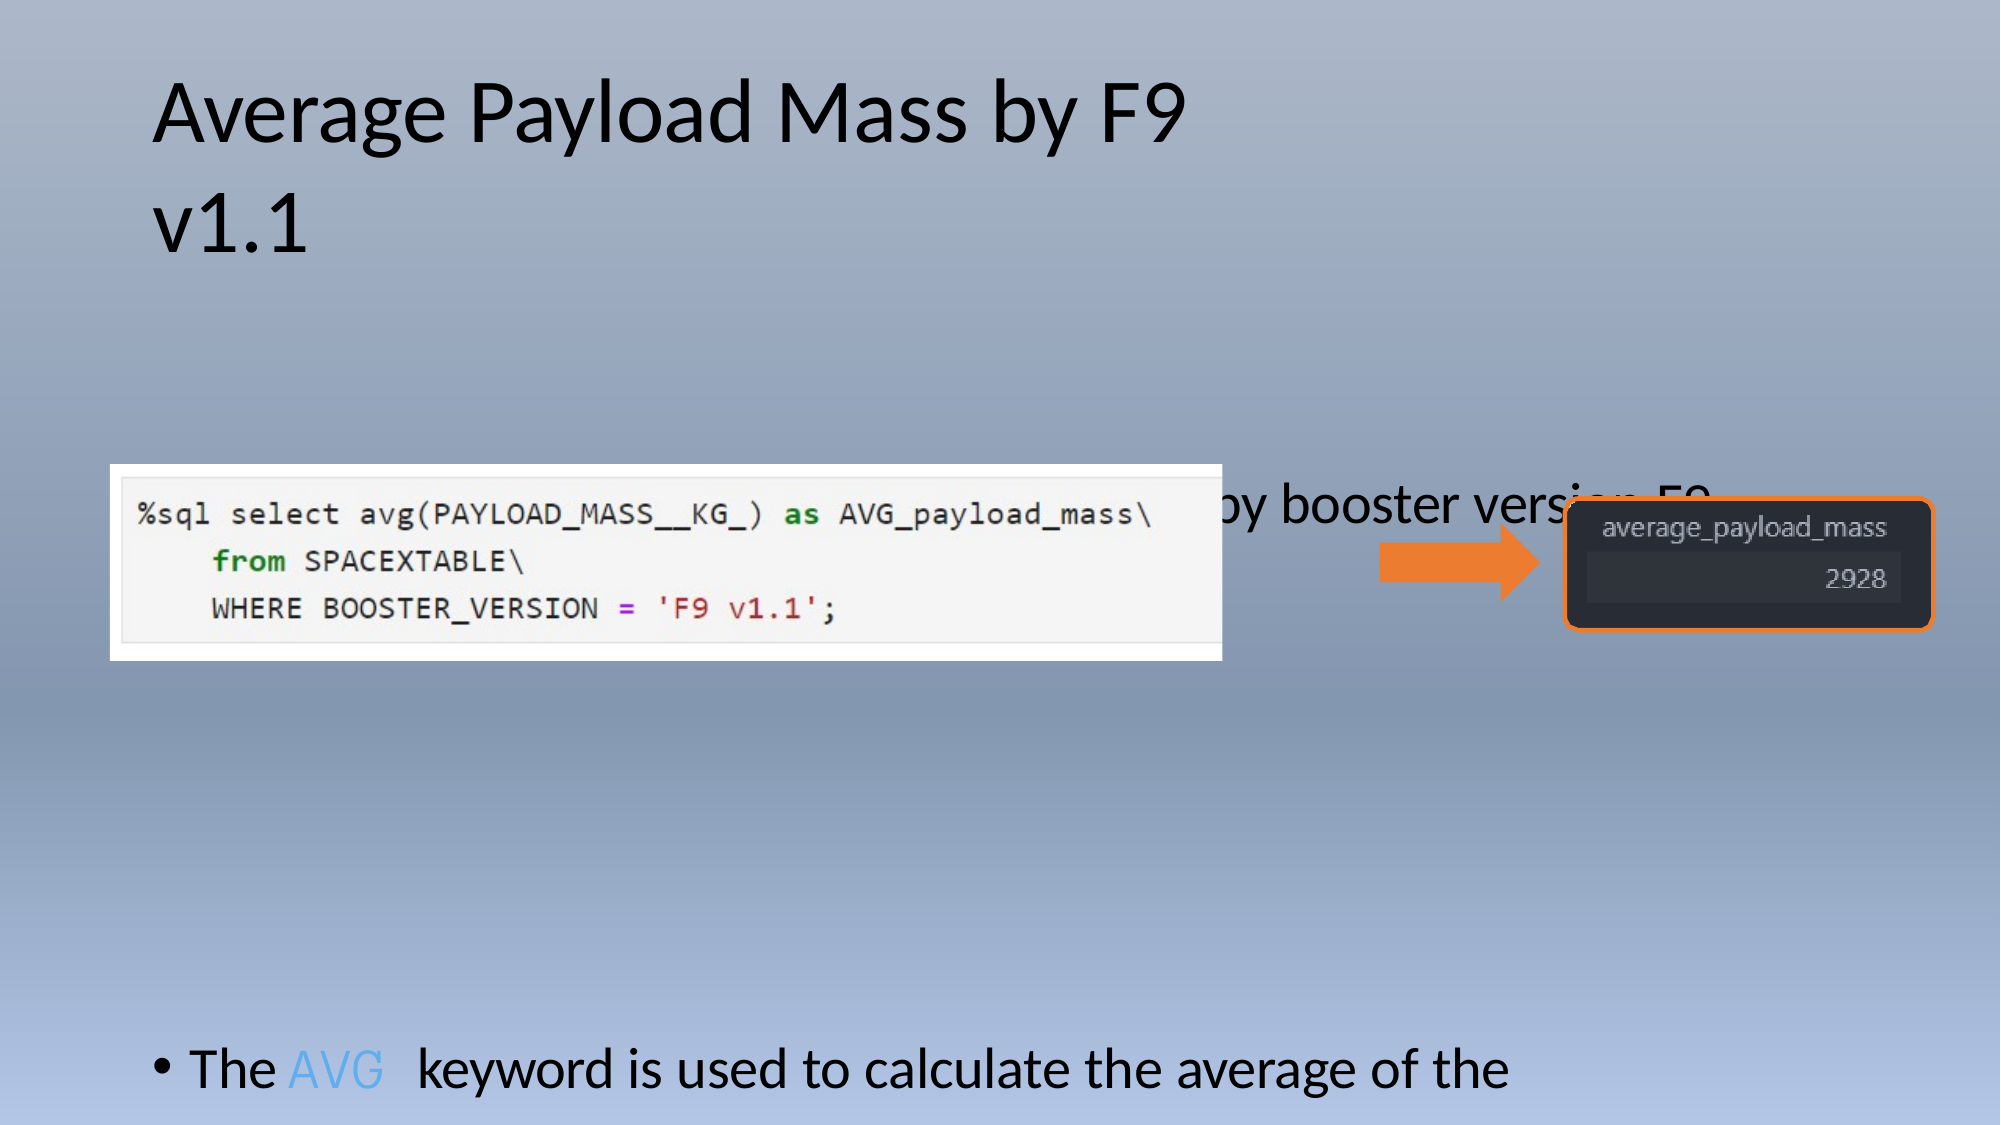

# Average Payload Mass by F9 v1.1
Calculate the average payload mass carried by booster version F9  v1.1.

The AVG keyword is used to calculate the average of the